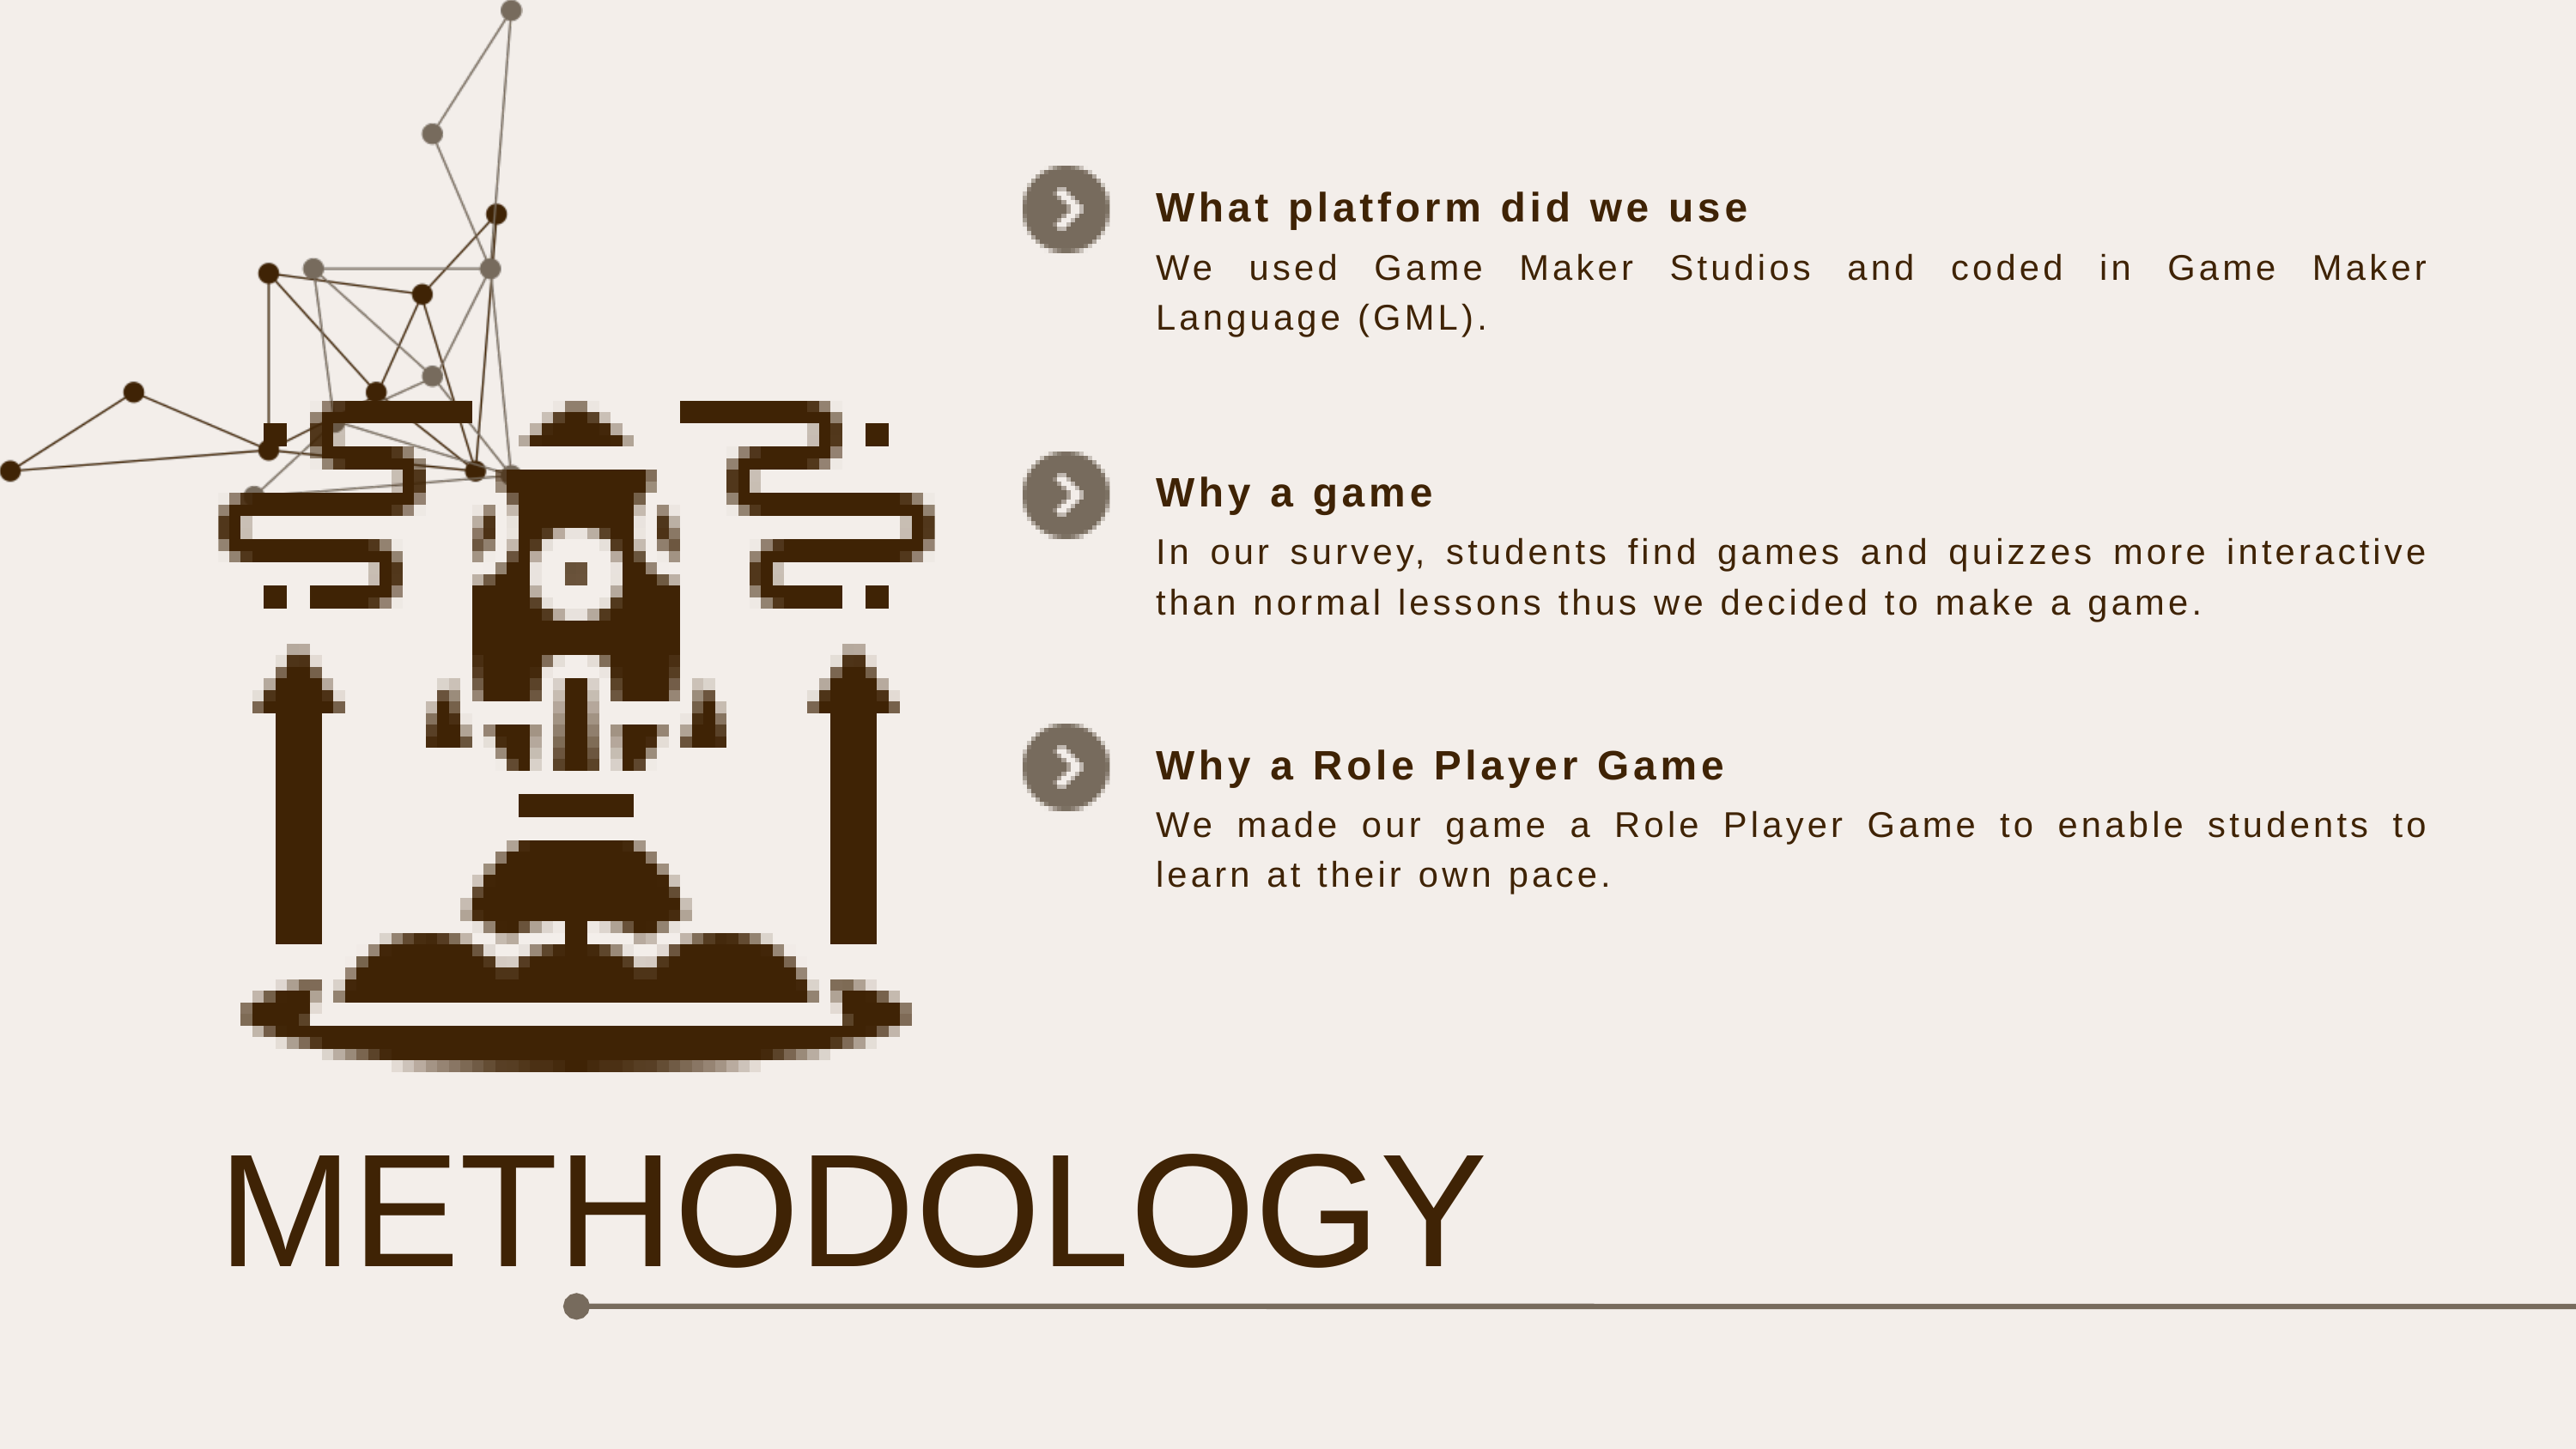

What platform did we use
We used Game Maker Studios and coded in Game Maker Language (GML).

Why a game
In our survey, students find games and quizzes more interactive than normal lessons thus we decided to make a game.

Why a Role Player Game
We made our game a Role Player Game to enable students to learn at their own pace.
METHODOLOGY